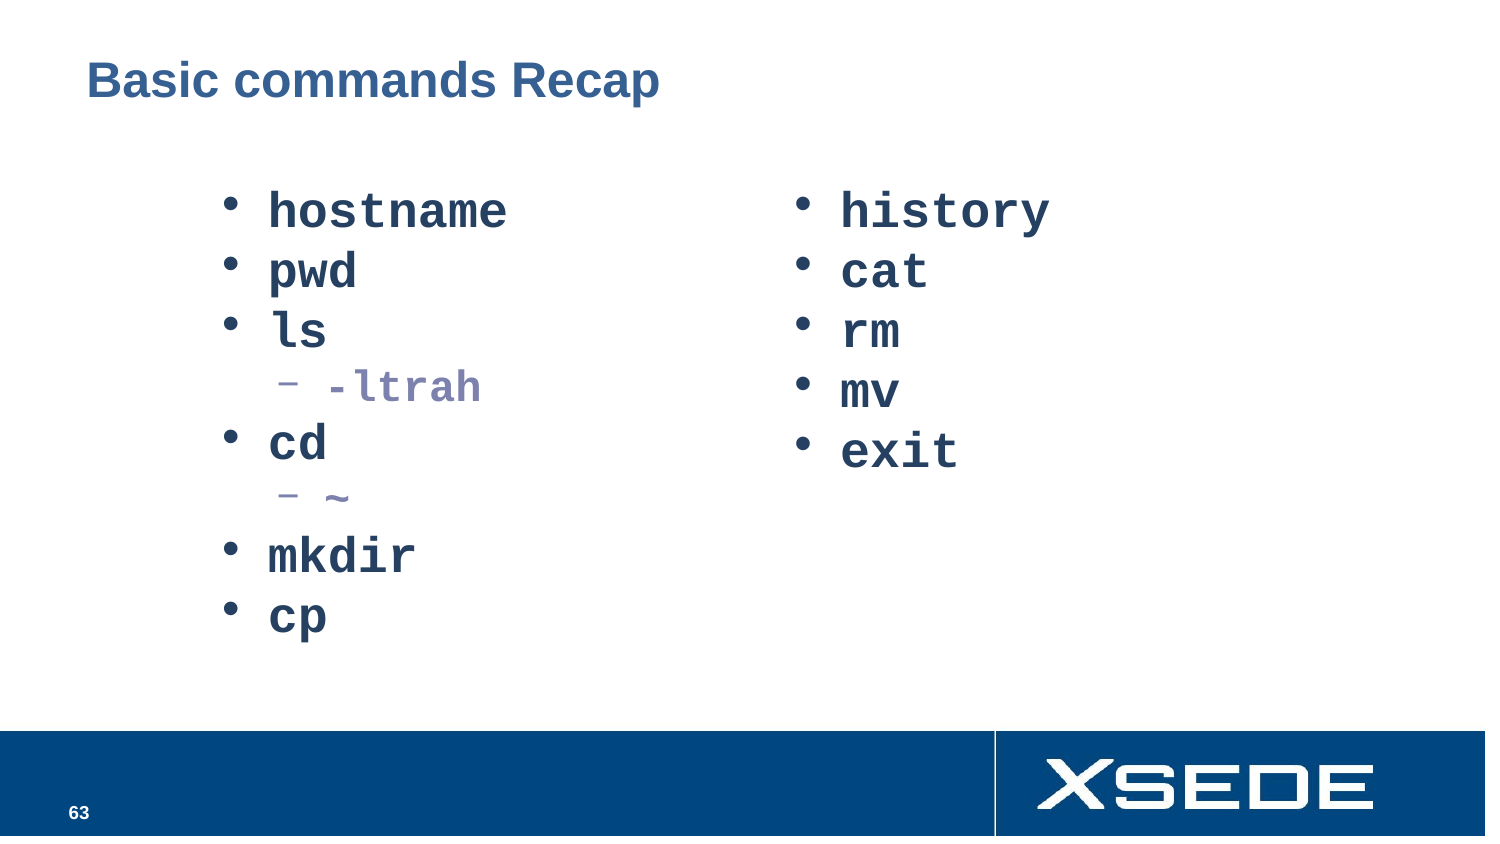

# Basic commands Recap
hostname
pwd
ls
-ltrah
cd
~
mkdir
cp
history
cat
rm
mv
exit
63